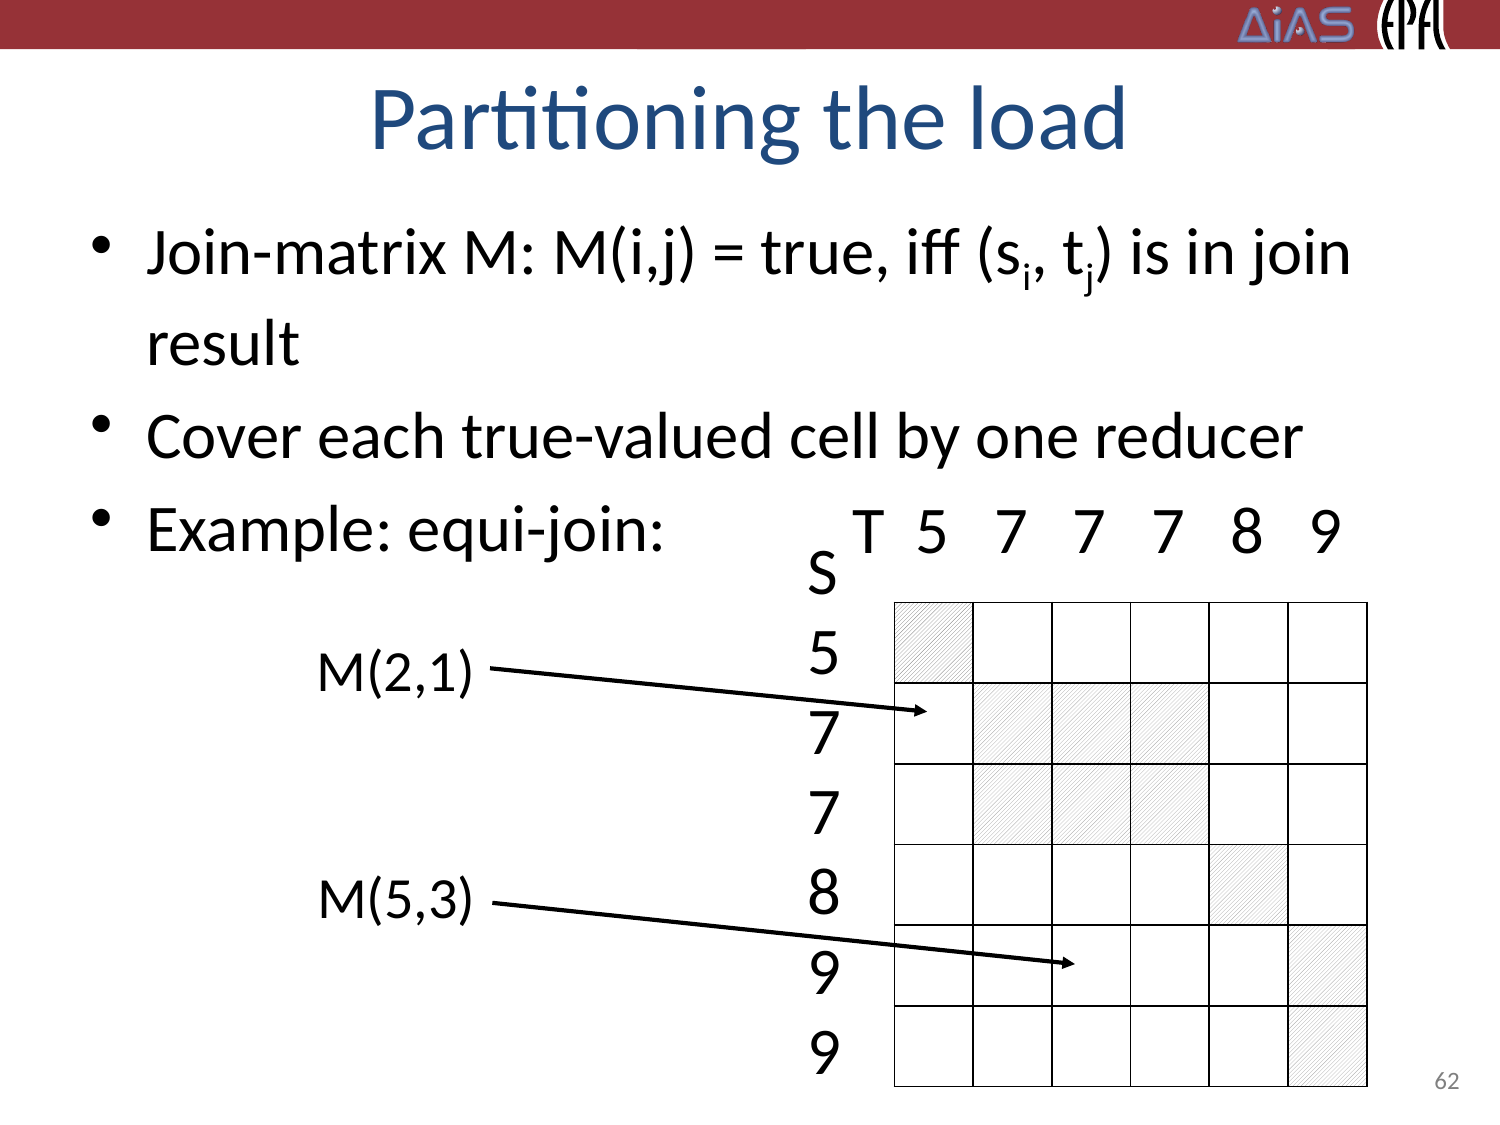

# Partitioning the load
Join-matrix M: M(i,j) = true, iff (si, tj) is in join result
Cover each true-valued cell by one reducer
Example: equi-join:
T  5   7   7   7   8   9
S
5
7
7
8
9
9
|  |  |  |  |  |  |
| --- | --- | --- | --- | --- | --- |
|  |  |  |  |  |  |
|  |  |  |  |  |  |
|  |  |  |  |  |  |
|  |  |  |  |  |  |
|  |  |  |  |  |  |
M(2,1)
M(5,3)
62